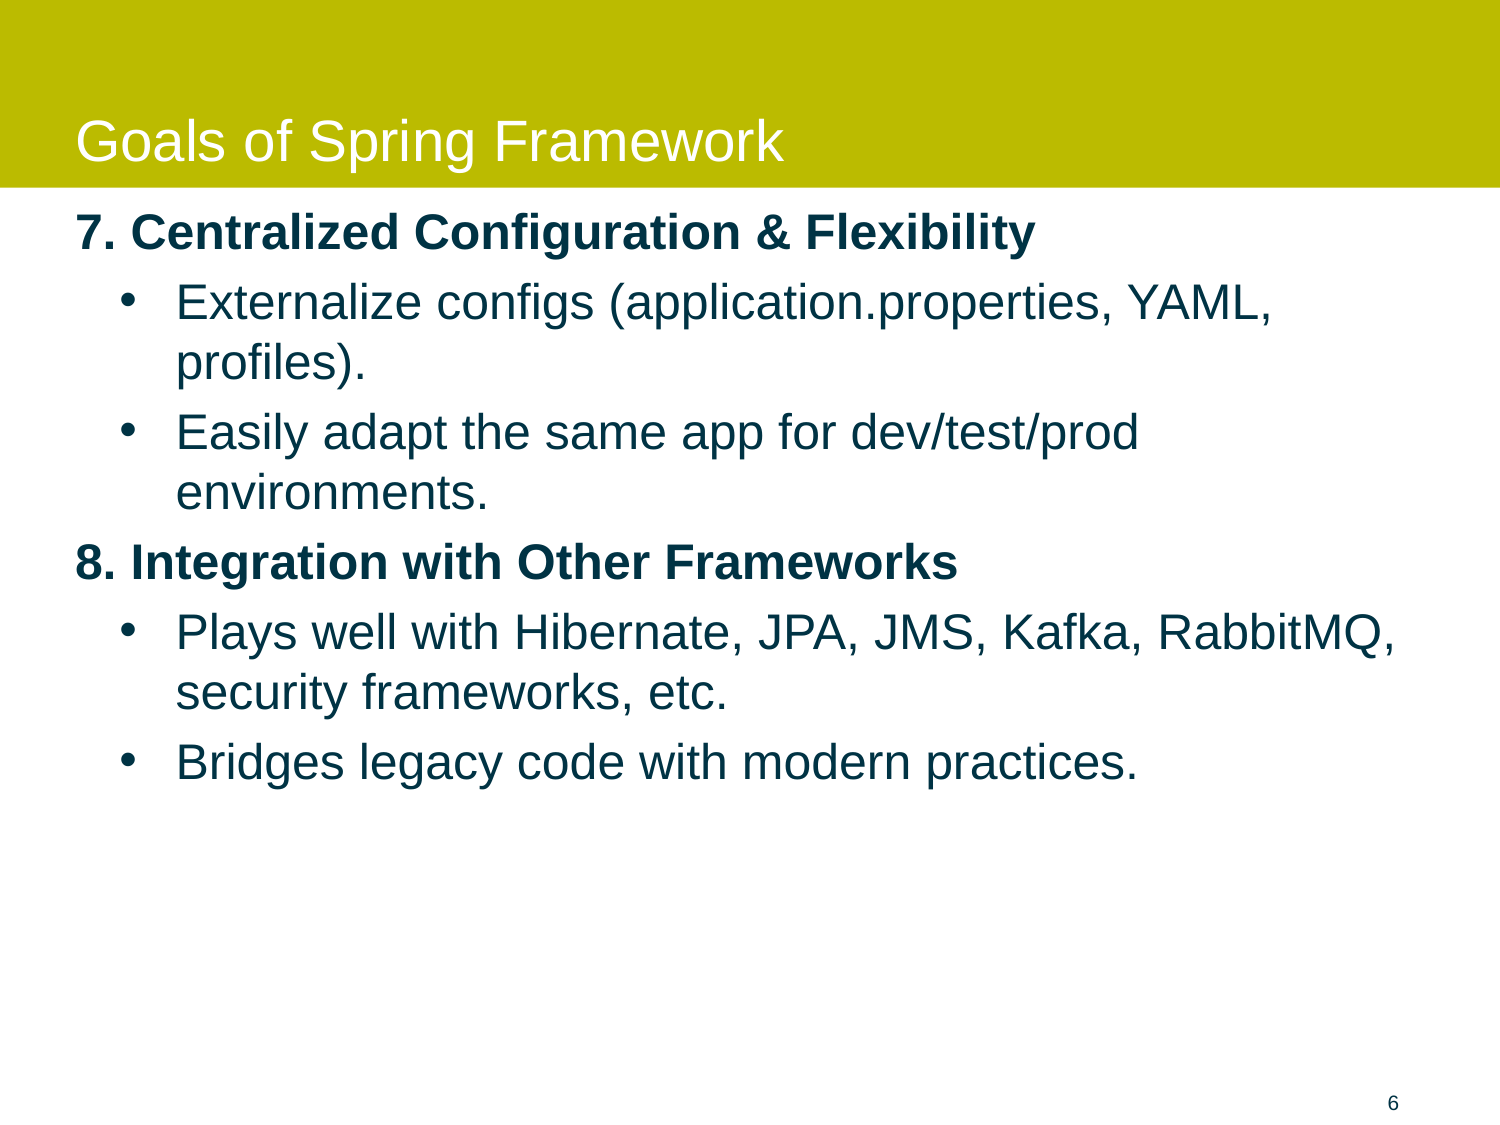

# Goals of Spring Framework
7. Centralized Configuration & Flexibility
Externalize configs (application.properties, YAML, profiles).
Easily adapt the same app for dev/test/prod environments.
8. Integration with Other Frameworks
Plays well with Hibernate, JPA, JMS, Kafka, RabbitMQ, security frameworks, etc.
Bridges legacy code with modern practices.
6